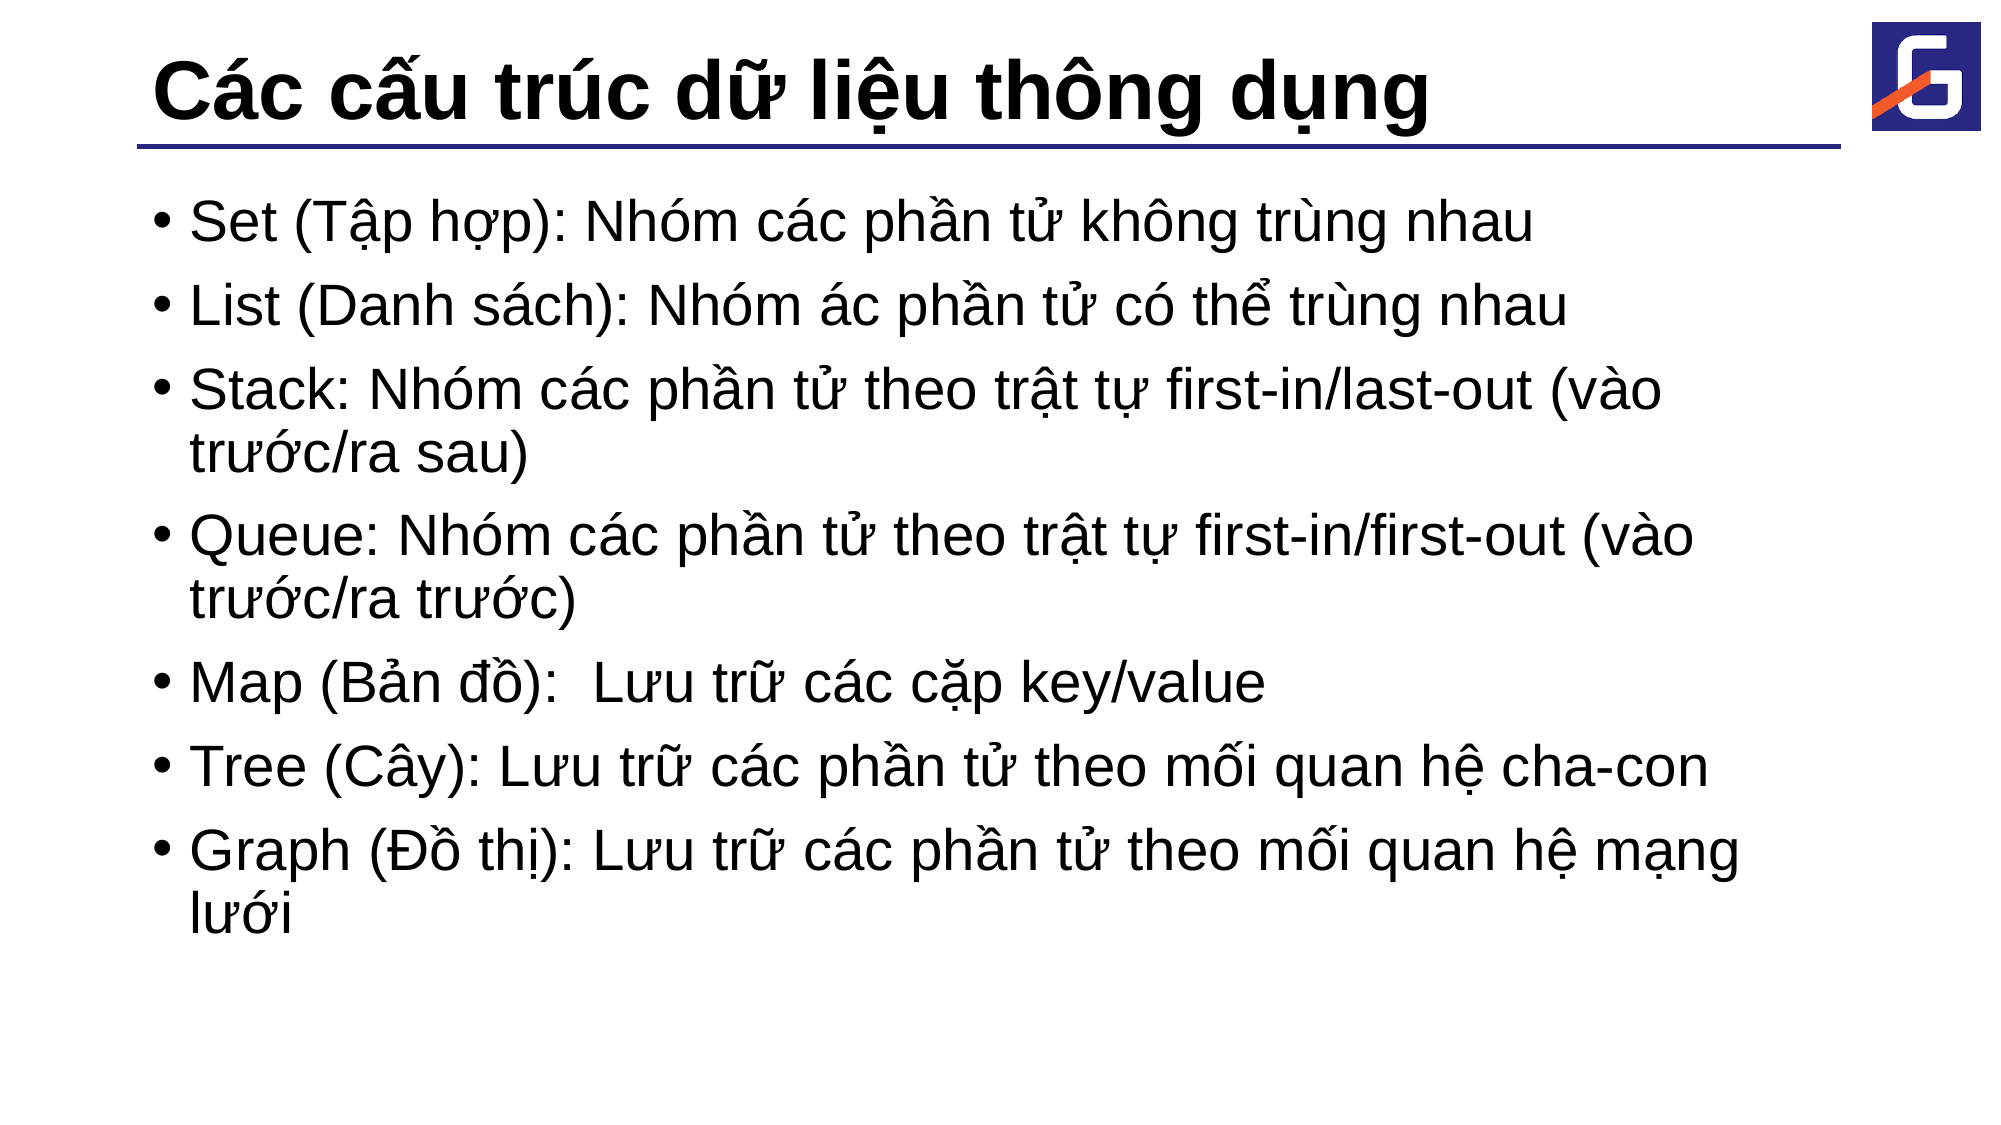

# Các cấu trúc dữ liệu thông dụng
Set (Tập hợp): Nhóm các phần tử không trùng nhau
List (Danh sách): Nhóm ác phần tử có thể trùng nhau
Stack: Nhóm các phần tử theo trật tự first-in/last-out (vào trước/ra sau)
Queue: Nhóm các phần tử theo trật tự first-in/first-out (vào trước/ra trước)
Map (Bản đồ):  Lưu trữ các cặp key/value
Tree (Cây): Lưu trữ các phần tử theo mối quan hệ cha-con
Graph (Đồ thị): Lưu trữ các phần tử theo mối quan hệ mạng lưới